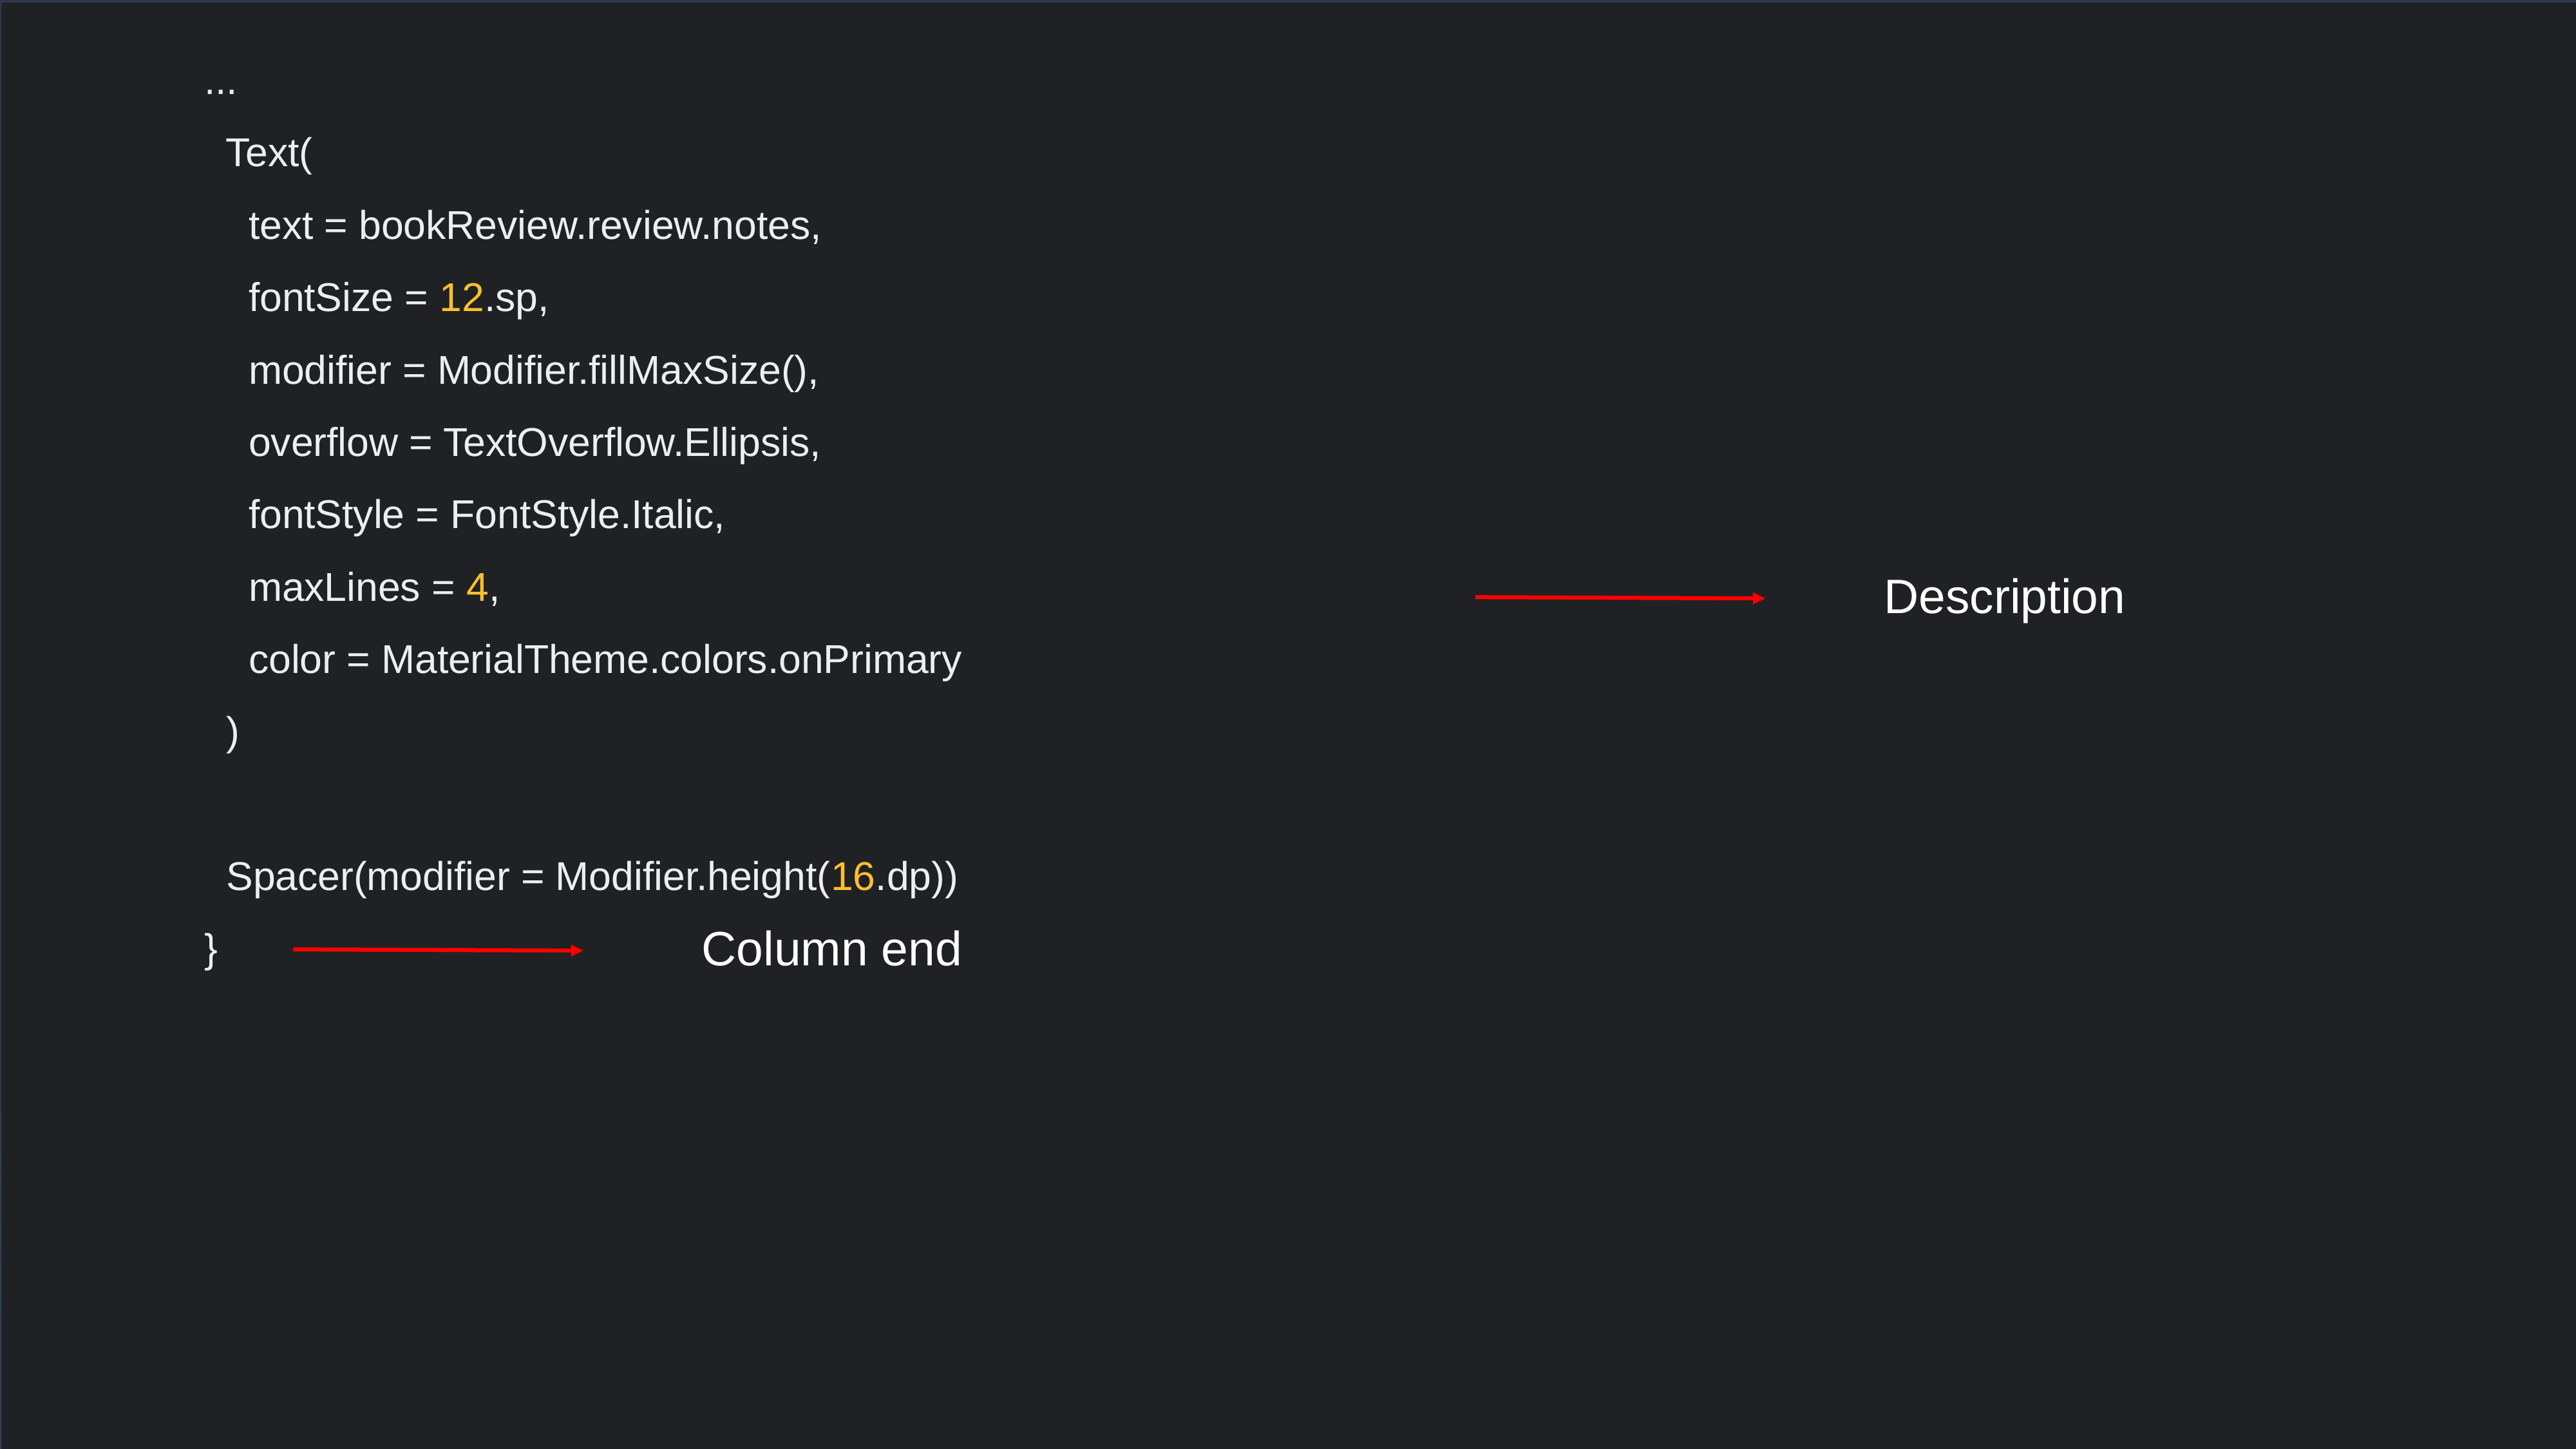

...
  Text(
    text = bookReview.review.notes,
    fontSize = 12.sp,
    modifier = Modifier.fillMaxSize(),
    overflow = TextOverflow.Ellipsis,
    fontStyle = FontStyle.Italic,
    maxLines = 4,
    color = MaterialTheme.colors.onPrimary
  )

  Spacer(modifier = Modifier.height(16.dp))
}

Description
Column end